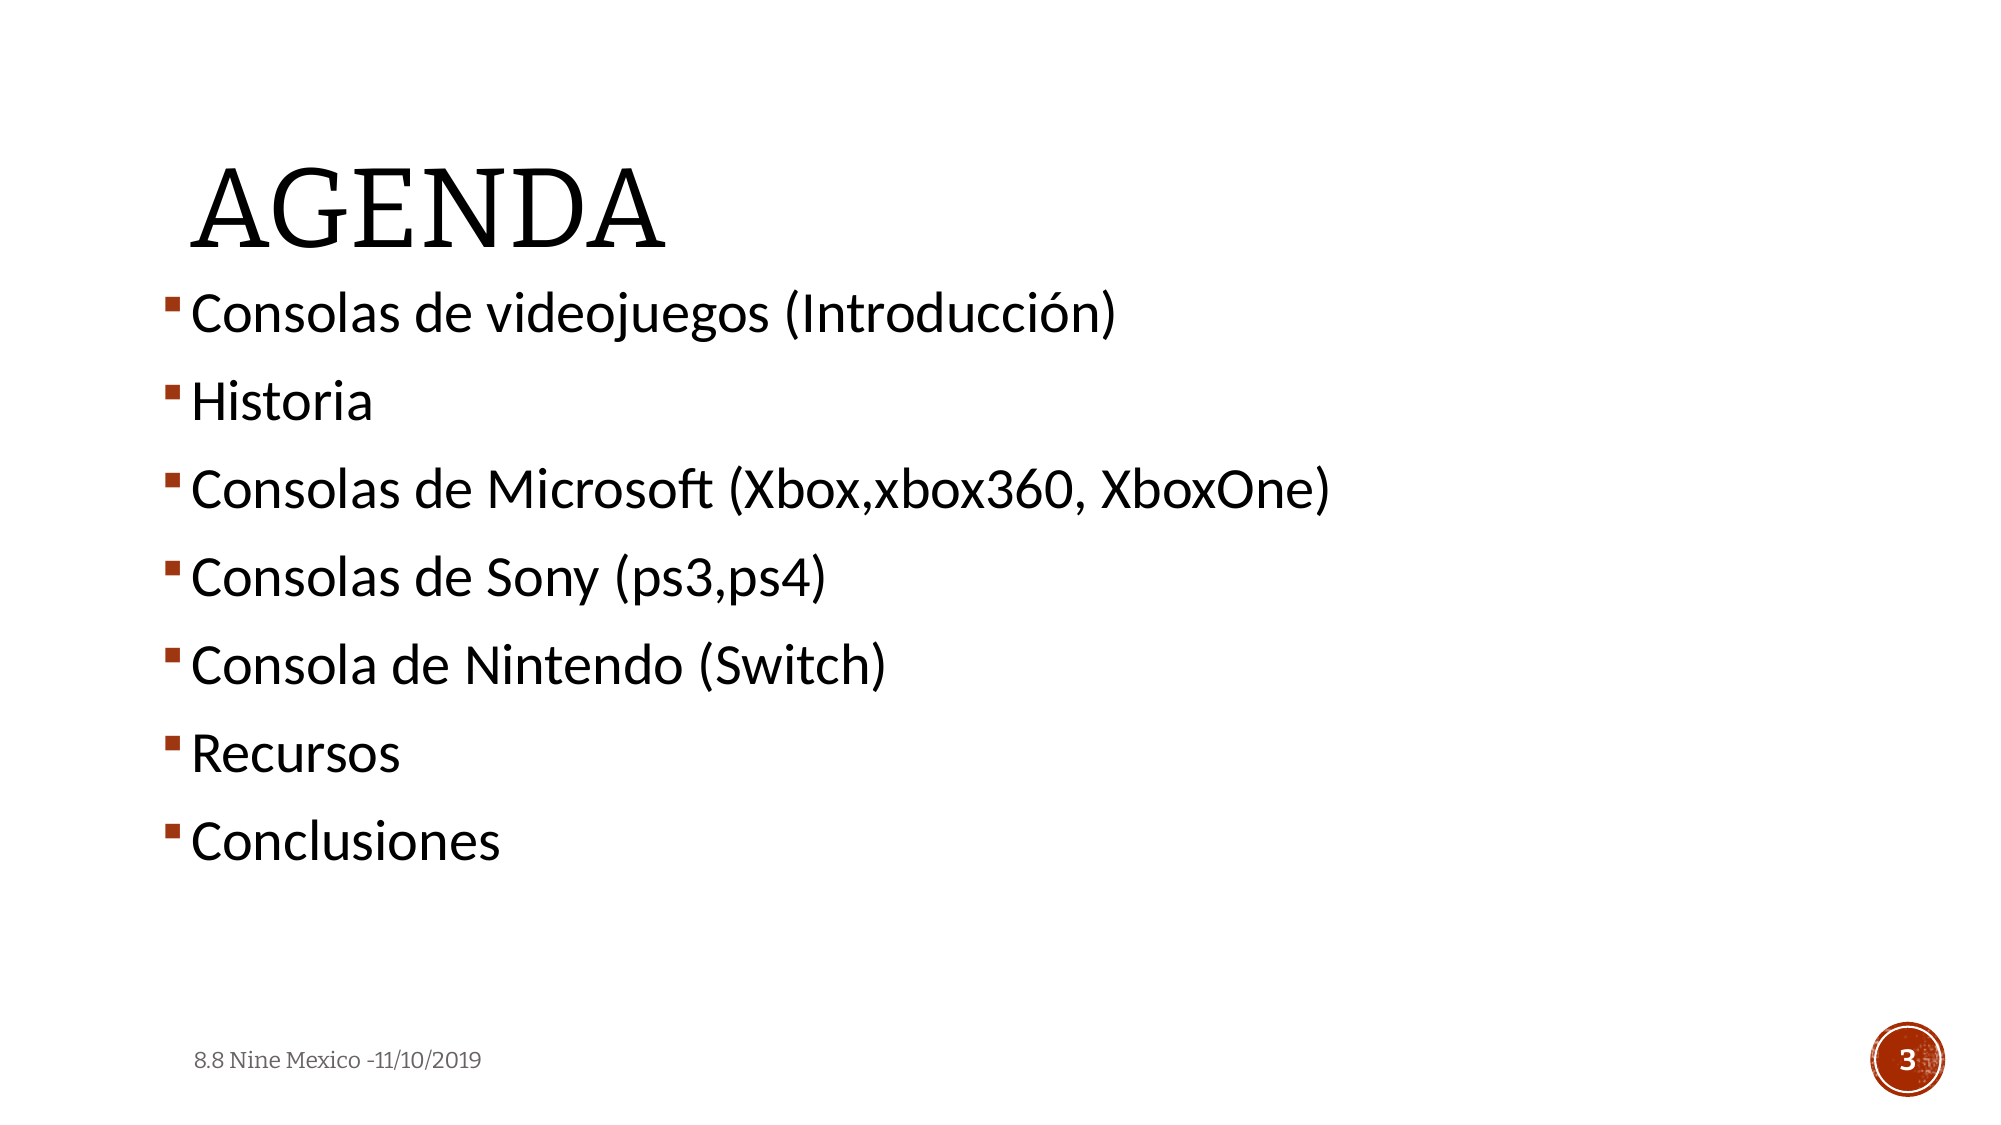

# Agenda
Consolas de videojuegos (Introducción)
Historia
Consolas de Microsoft (Xbox,xbox360, XboxOne)
Consolas de Sony (ps3,ps4)
Consola de Nintendo (Switch)
Recursos
Conclusiones

8.8 Nine Mexico -11/10/2019
3